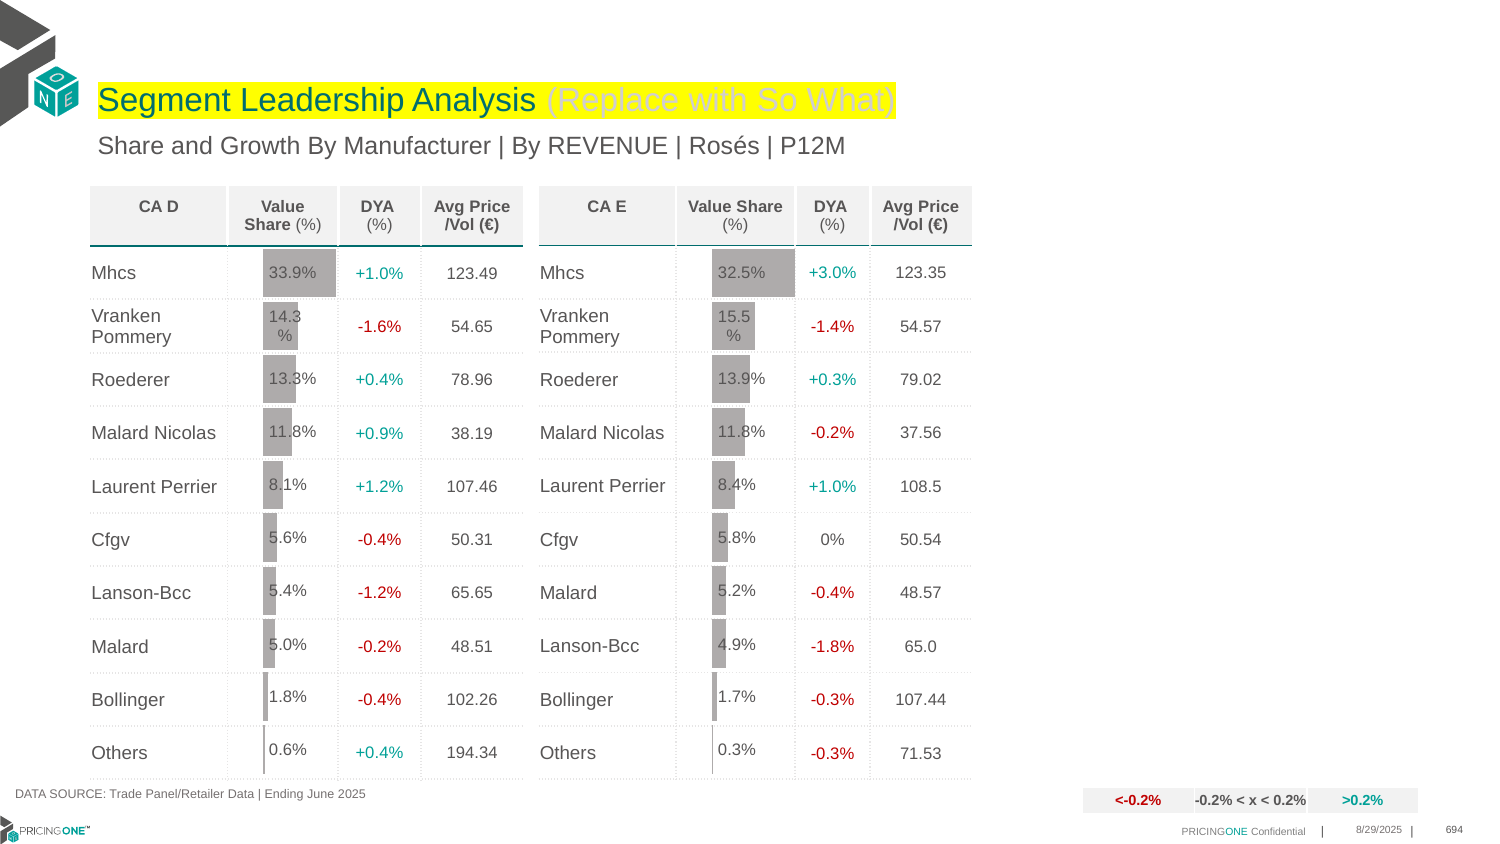

# Segment Leadership Analysis (Replace with So What)
Share and Growth By Manufacturer | By REVENUE | Rosés | P12M
| CA D | Value Share (%) | DYA (%) | Avg Price /Vol (€) |
| --- | --- | --- | --- |
| Mhcs |  | +1.0% | 123.49 |
| Vranken Pommery |  | -1.6% | 54.65 |
| Roederer |  | +0.4% | 78.96 |
| Malard Nicolas |  | +0.9% | 38.19 |
| Laurent Perrier |  | +1.2% | 107.46 |
| Cfgv |  | -0.4% | 50.31 |
| Lanson-Bcc |  | -1.2% | 65.65 |
| Malard |  | -0.2% | 48.51 |
| Bollinger |  | -0.4% | 102.26 |
| Others |  | +0.4% | 194.34 |
| CA E | Value Share (%) | DYA (%) | Avg Price /Vol (€) |
| --- | --- | --- | --- |
| Mhcs |  | +3.0% | 123.35 |
| Vranken Pommery |  | -1.4% | 54.57 |
| Roederer |  | +0.3% | 79.02 |
| Malard Nicolas |  | -0.2% | 37.56 |
| Laurent Perrier |  | +1.0% | 108.5 |
| Cfgv |  | 0% | 50.54 |
| Malard |  | -0.4% | 48.57 |
| Lanson-Bcc |  | -1.8% | 65.0 |
| Bollinger |  | -0.3% | 107.44 |
| Others |  | -0.3% | 71.53 |

### Chart

| Category | Rosés | CA E |
|---|---|
|  | 0.32451524895254796 |

### Chart

| Category | Rosés | CA D |
|---|---|
|  | 0.3391947189623224 |
DATA SOURCE: Trade Panel/Retailer Data | Ending June 2025
| <-0.2% | -0.2% < x < 0.2% | >0.2% |
| --- | --- | --- |

8/29/2025
694